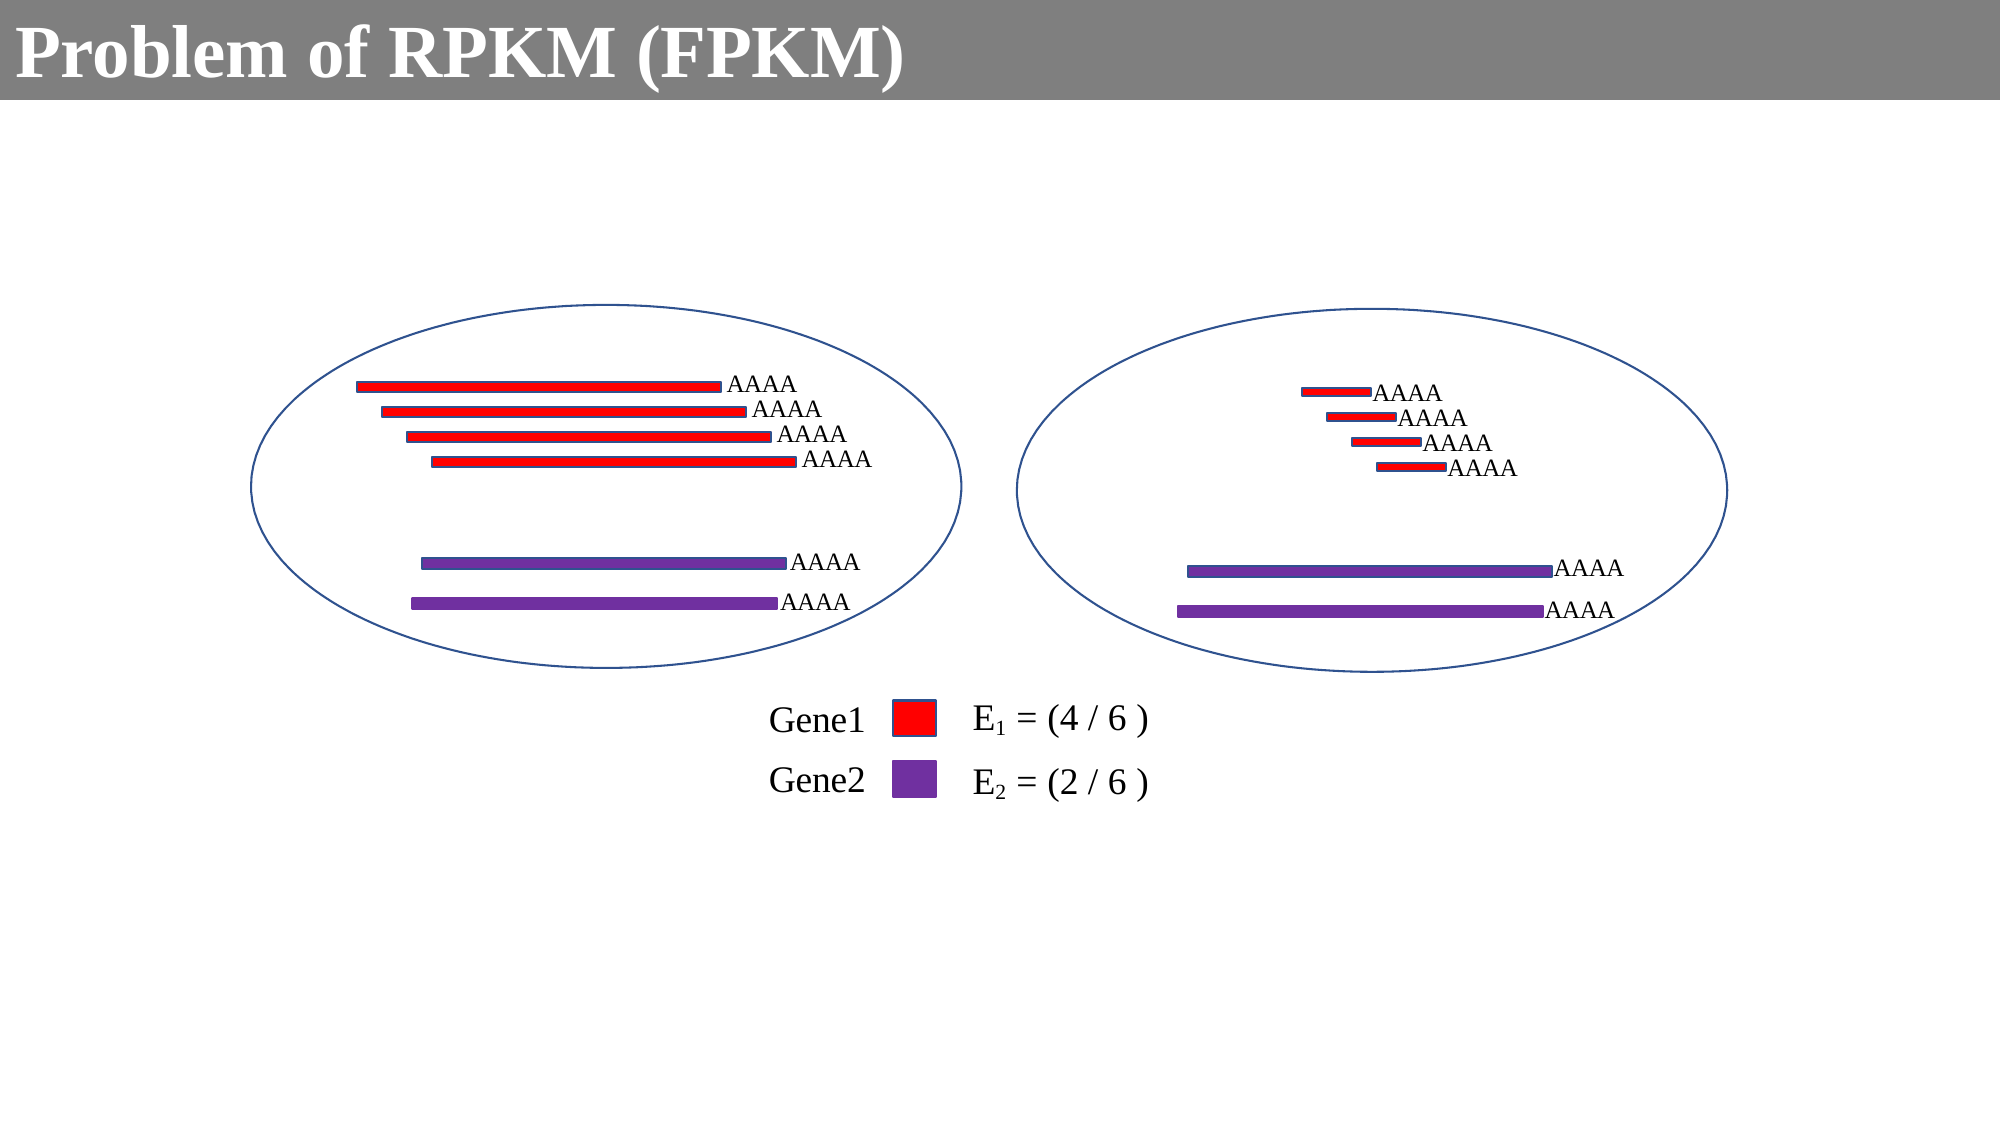

# Problem of RPKM (FPKM)

AAAA
AAAA

AAAA
AAAA
AAAA
AAAA

AAAA
AAAA

AAAA
AAAA

AAAA
AAAA

E1 = (4 / 6 )
E2 = (2 / 6 )
Gene1 Gene2